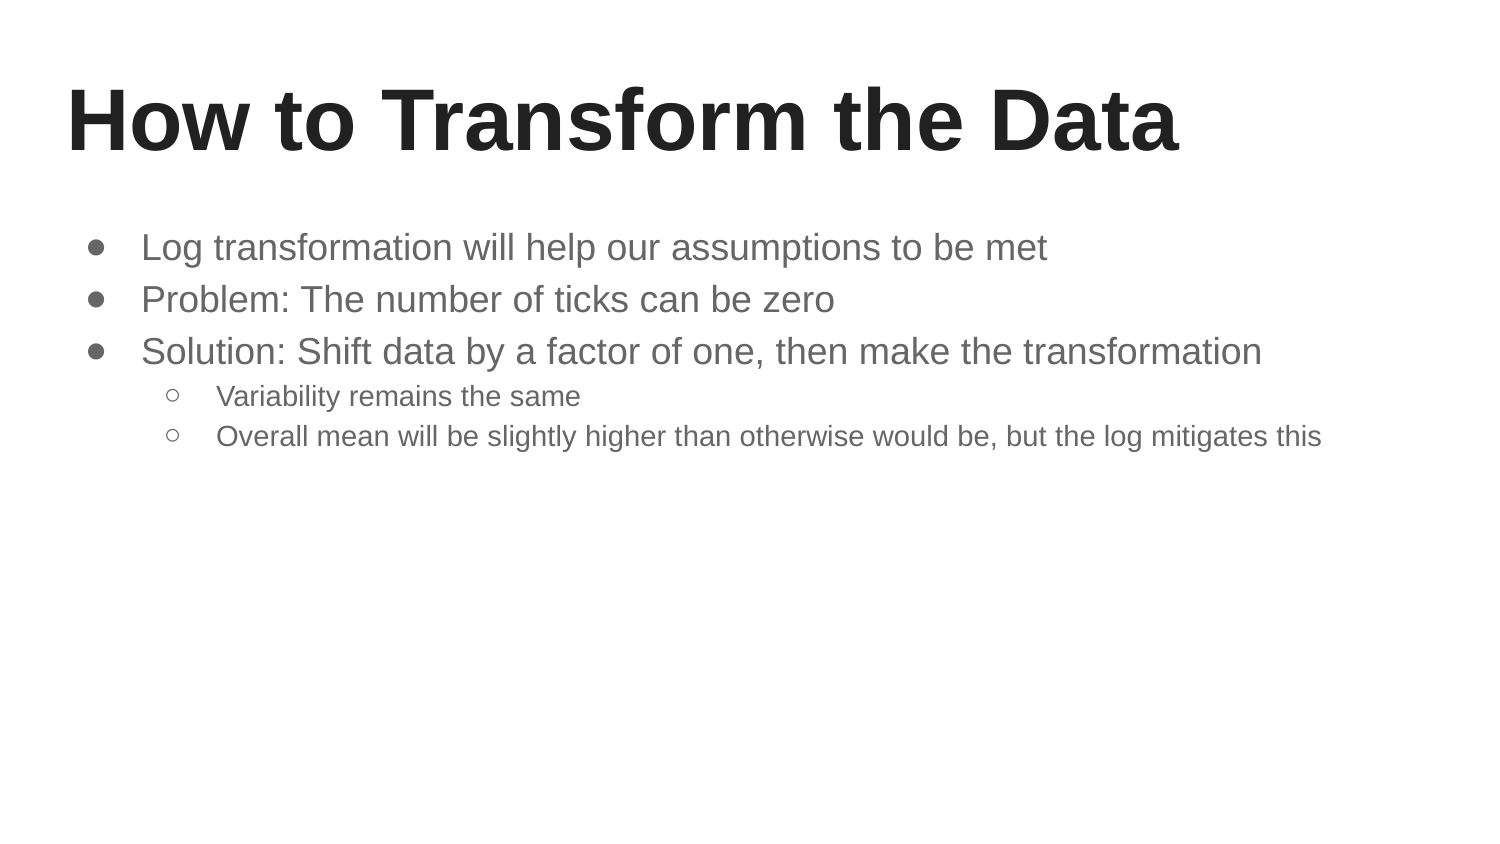

# How to Transform the Data
Log transformation will help our assumptions to be met
Problem: The number of ticks can be zero
Solution: Shift data by a factor of one, then make the transformation
Variability remains the same
Overall mean will be slightly higher than otherwise would be, but the log mitigates this